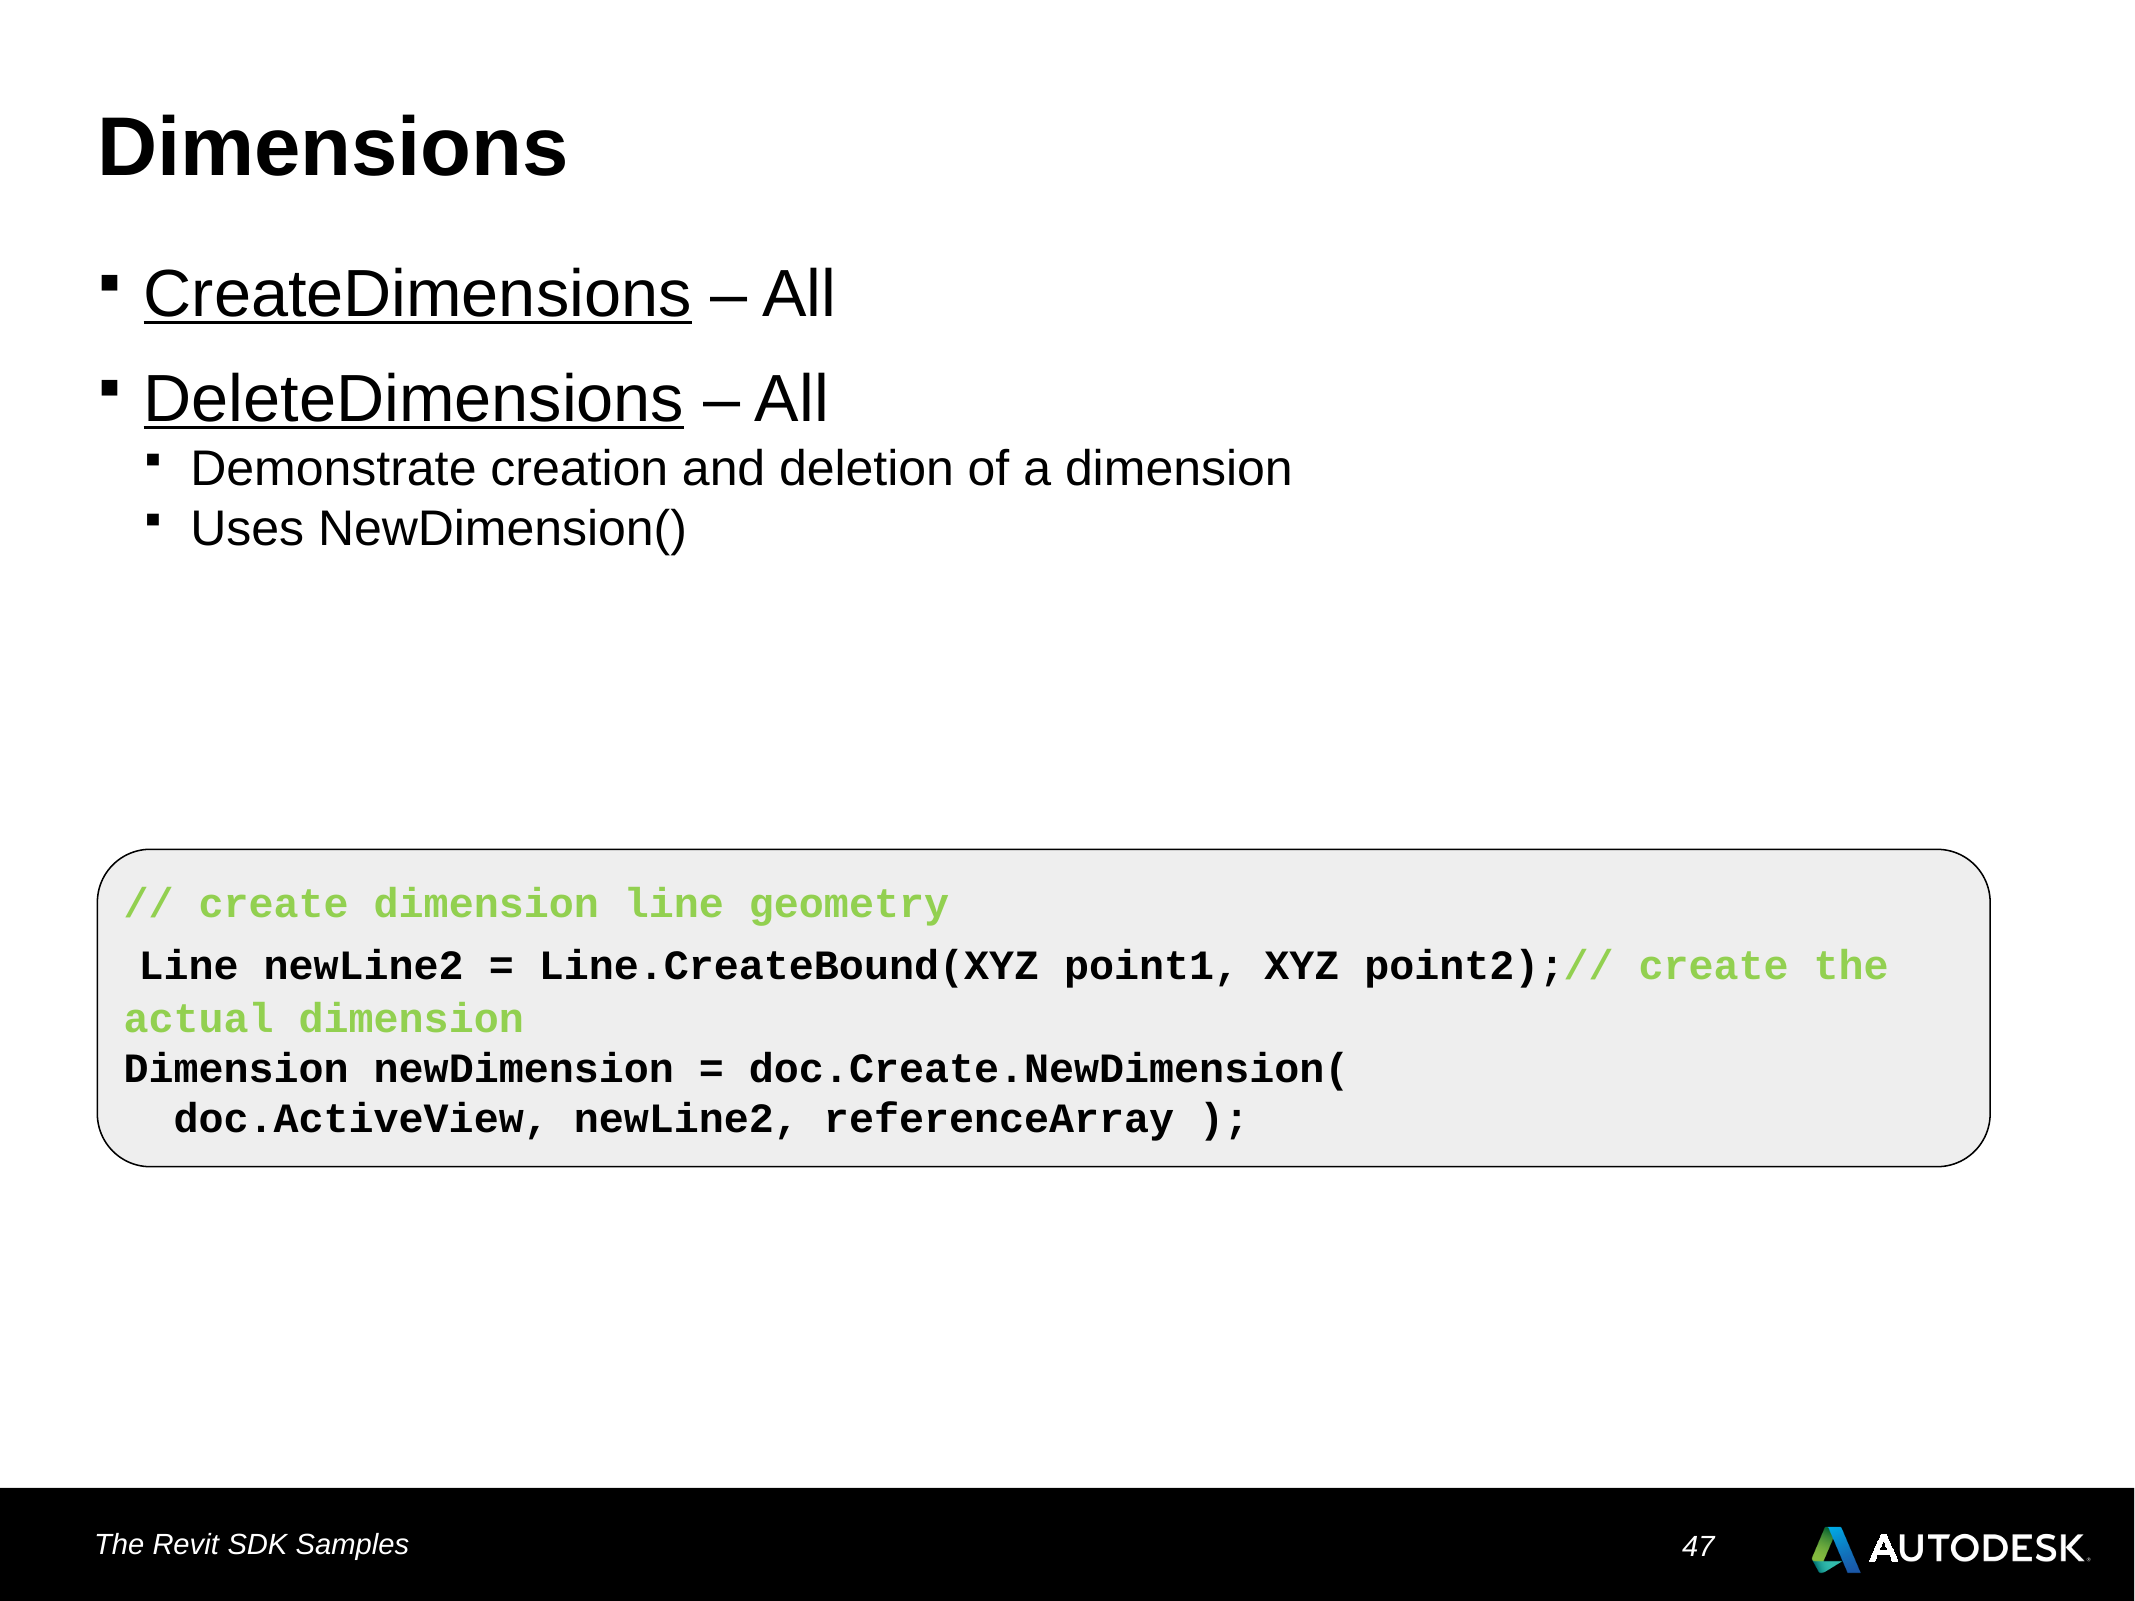

# Dimensions
CreateDimensions – All
DeleteDimensions – All
Demonstrate creation and deletion of a dimension
Uses NewDimension()
// create dimension line geometry
 Line newLine2 = Line.CreateBound(XYZ point1, XYZ point2);// create the actual dimension
Dimension newDimension = doc.Create.NewDimension(
  doc.ActiveView, newLine2, referenceArray );
The Revit SDK Samples
47